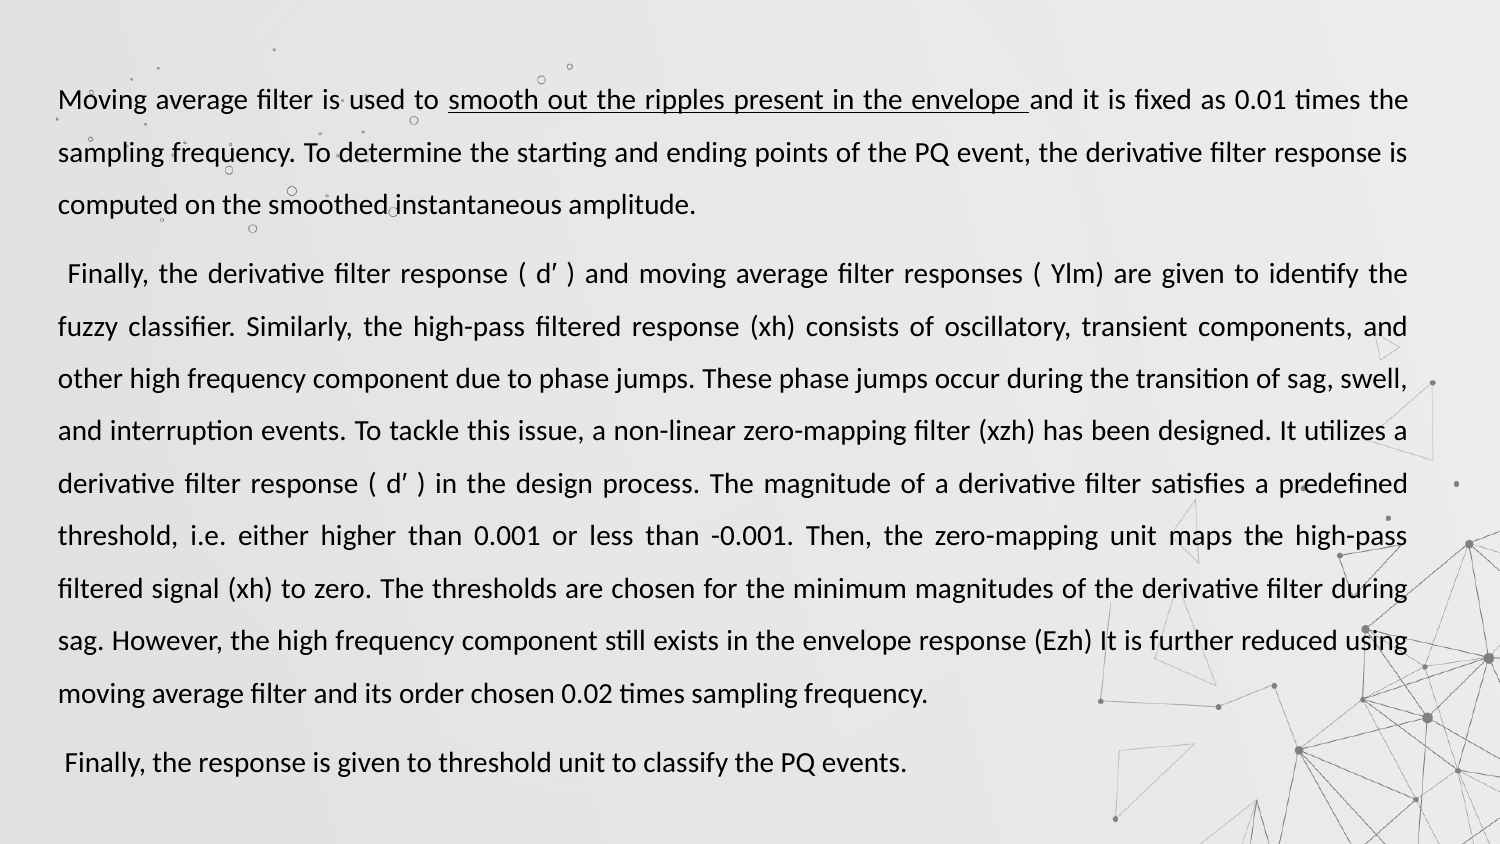

Moving average filter is used to smooth out the ripples present in the envelope and it is fixed as 0.01 times the sampling frequency. To determine the starting and ending points of the PQ event, the derivative filter response is computed on the smoothed instantaneous amplitude.
 Finally, the derivative filter response ( d′ ) and moving average filter responses ( Ylm) are given to identify the fuzzy classifier. Similarly, the high-pass filtered response (xh) consists of oscillatory, transient components, and other high frequency component due to phase jumps. These phase jumps occur during the transition of sag, swell, and interruption events. To tackle this issue, a non-linear zero-mapping filter (xzh) has been designed. It utilizes a derivative filter response ( d′ ) in the design process. The magnitude of a derivative filter satisfies a predefined threshold, i.e. either higher than 0.001 or less than -0.001. Then, the zero-mapping unit maps the high-pass filtered signal (xh) to zero. The thresholds are chosen for the minimum magnitudes of the derivative filter during sag. However, the high frequency component still exists in the envelope response (Ezh) It is further reduced using moving average filter and its order chosen 0.02 times sampling frequency.
 Finally, the response is given to threshold unit to classify the PQ events.